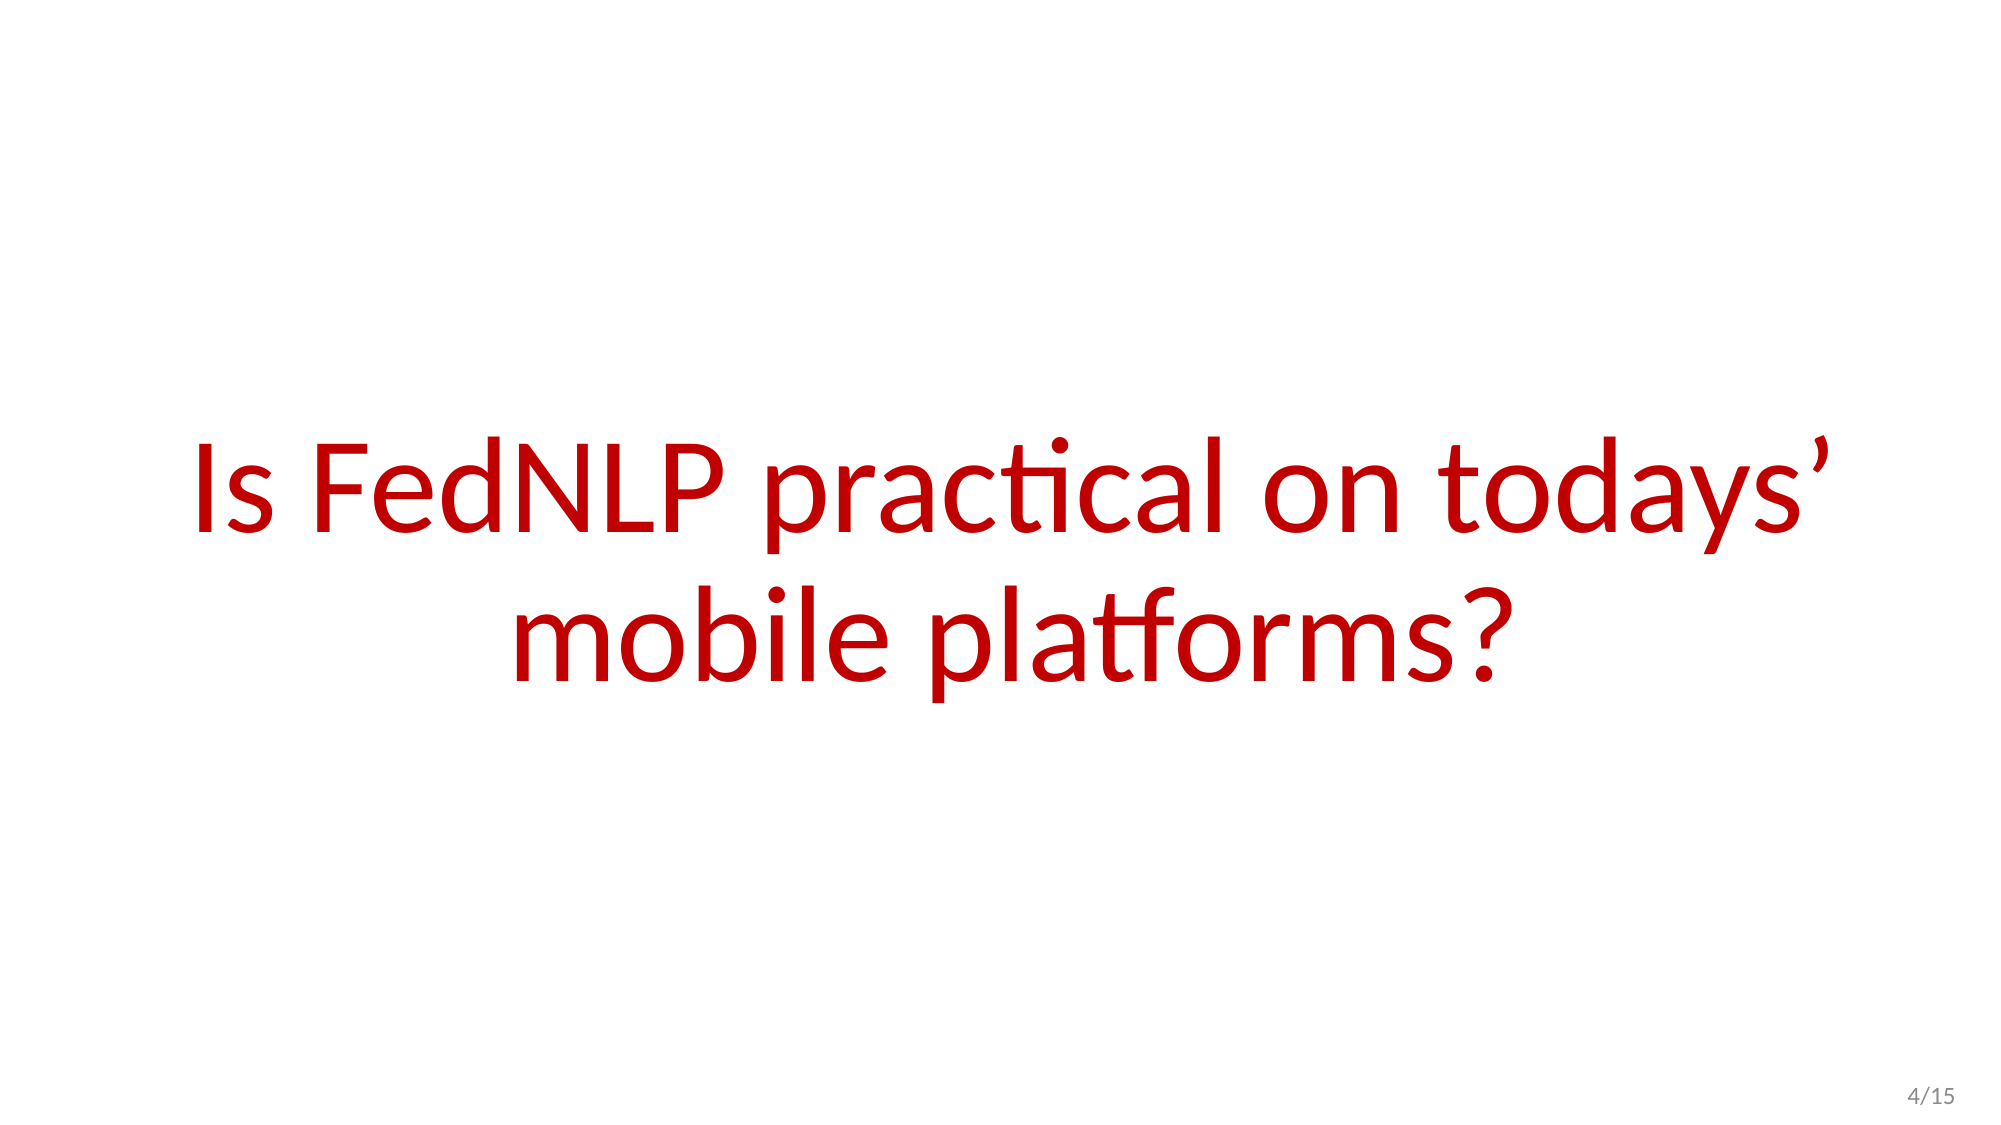

# Is FedNLP practical on todays’ mobile platforms?
4/15